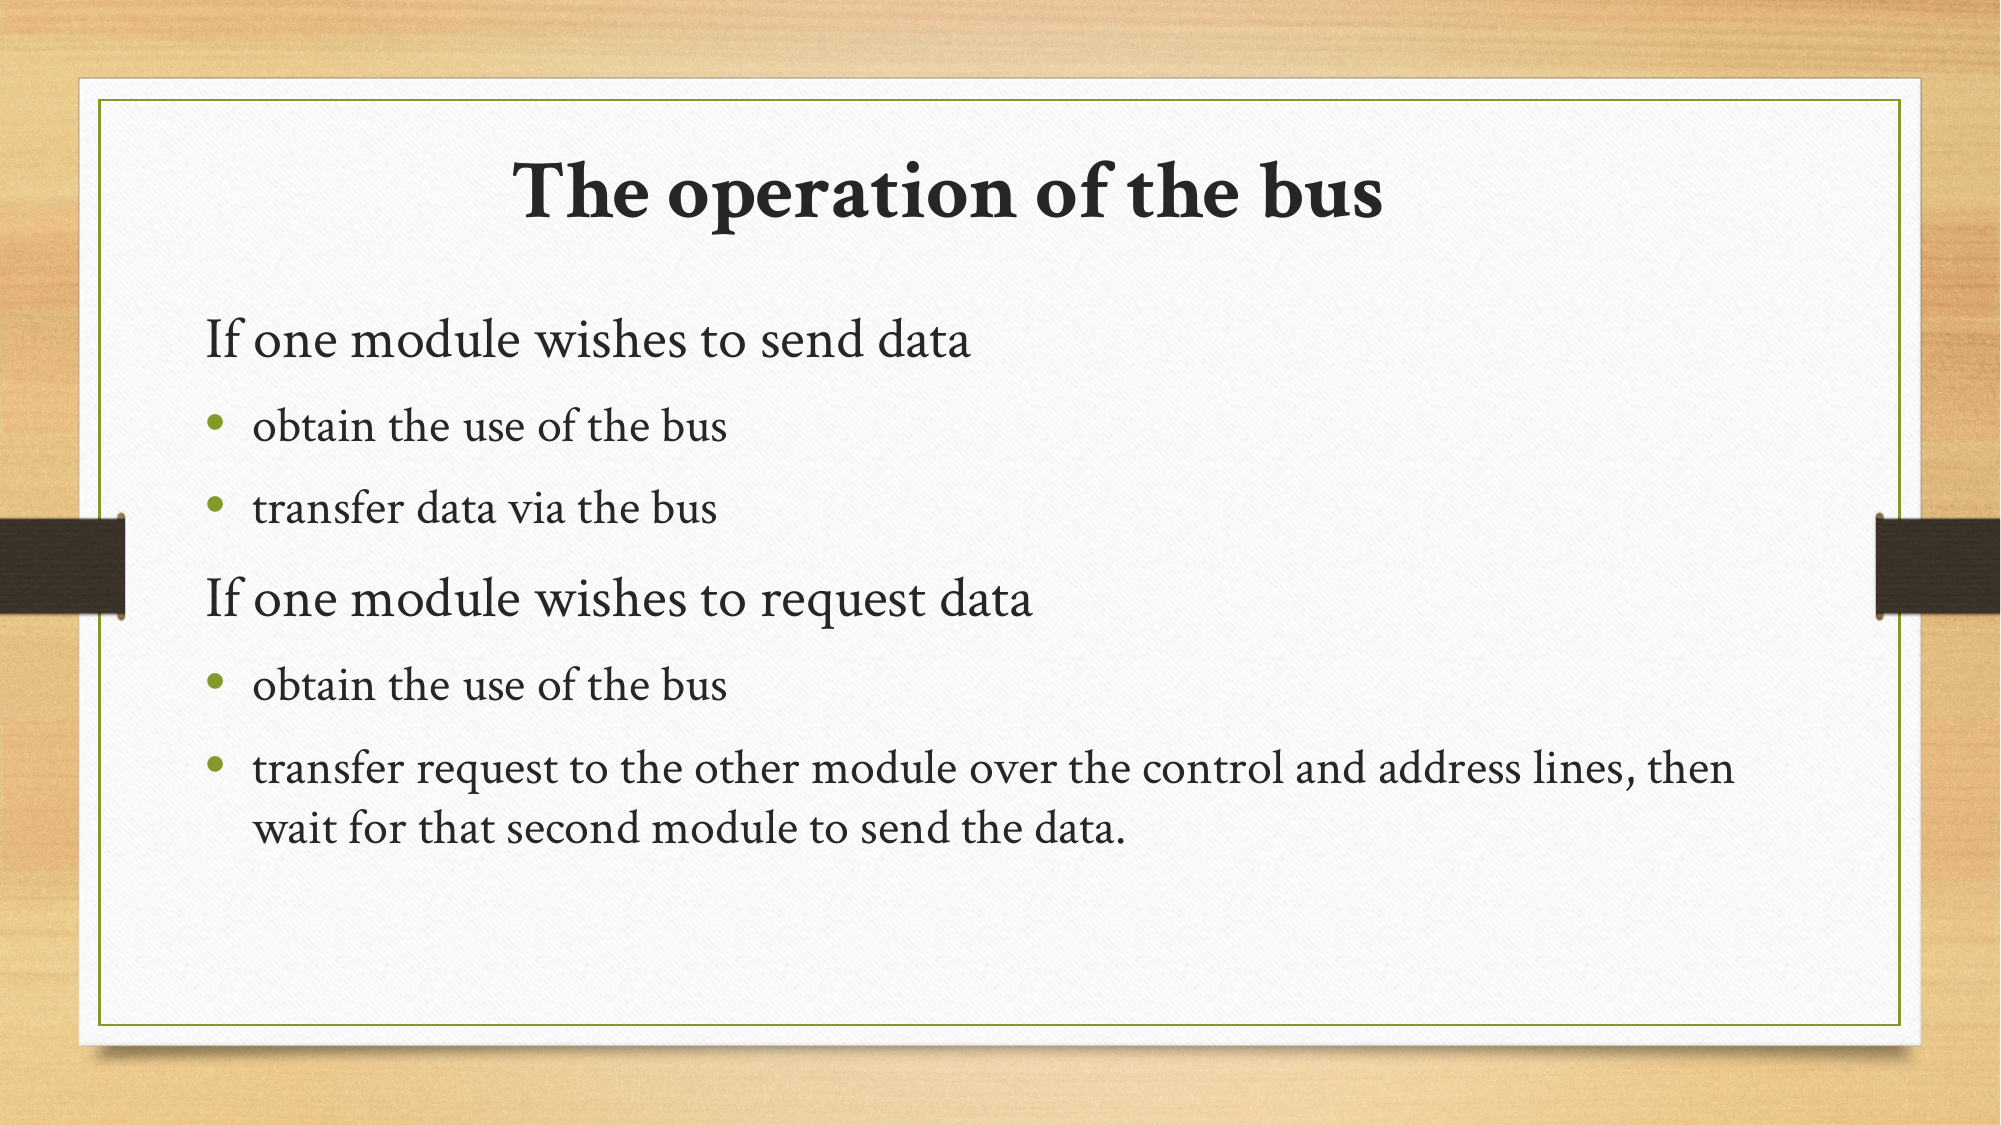

The operation of the bus
If one module wishes to send data
obtain the use of the bus
transfer data via the bus
If one module wishes to request data
obtain the use of the bus
transfer request to the other module over the control and address lines, then wait for that second module to send the data.